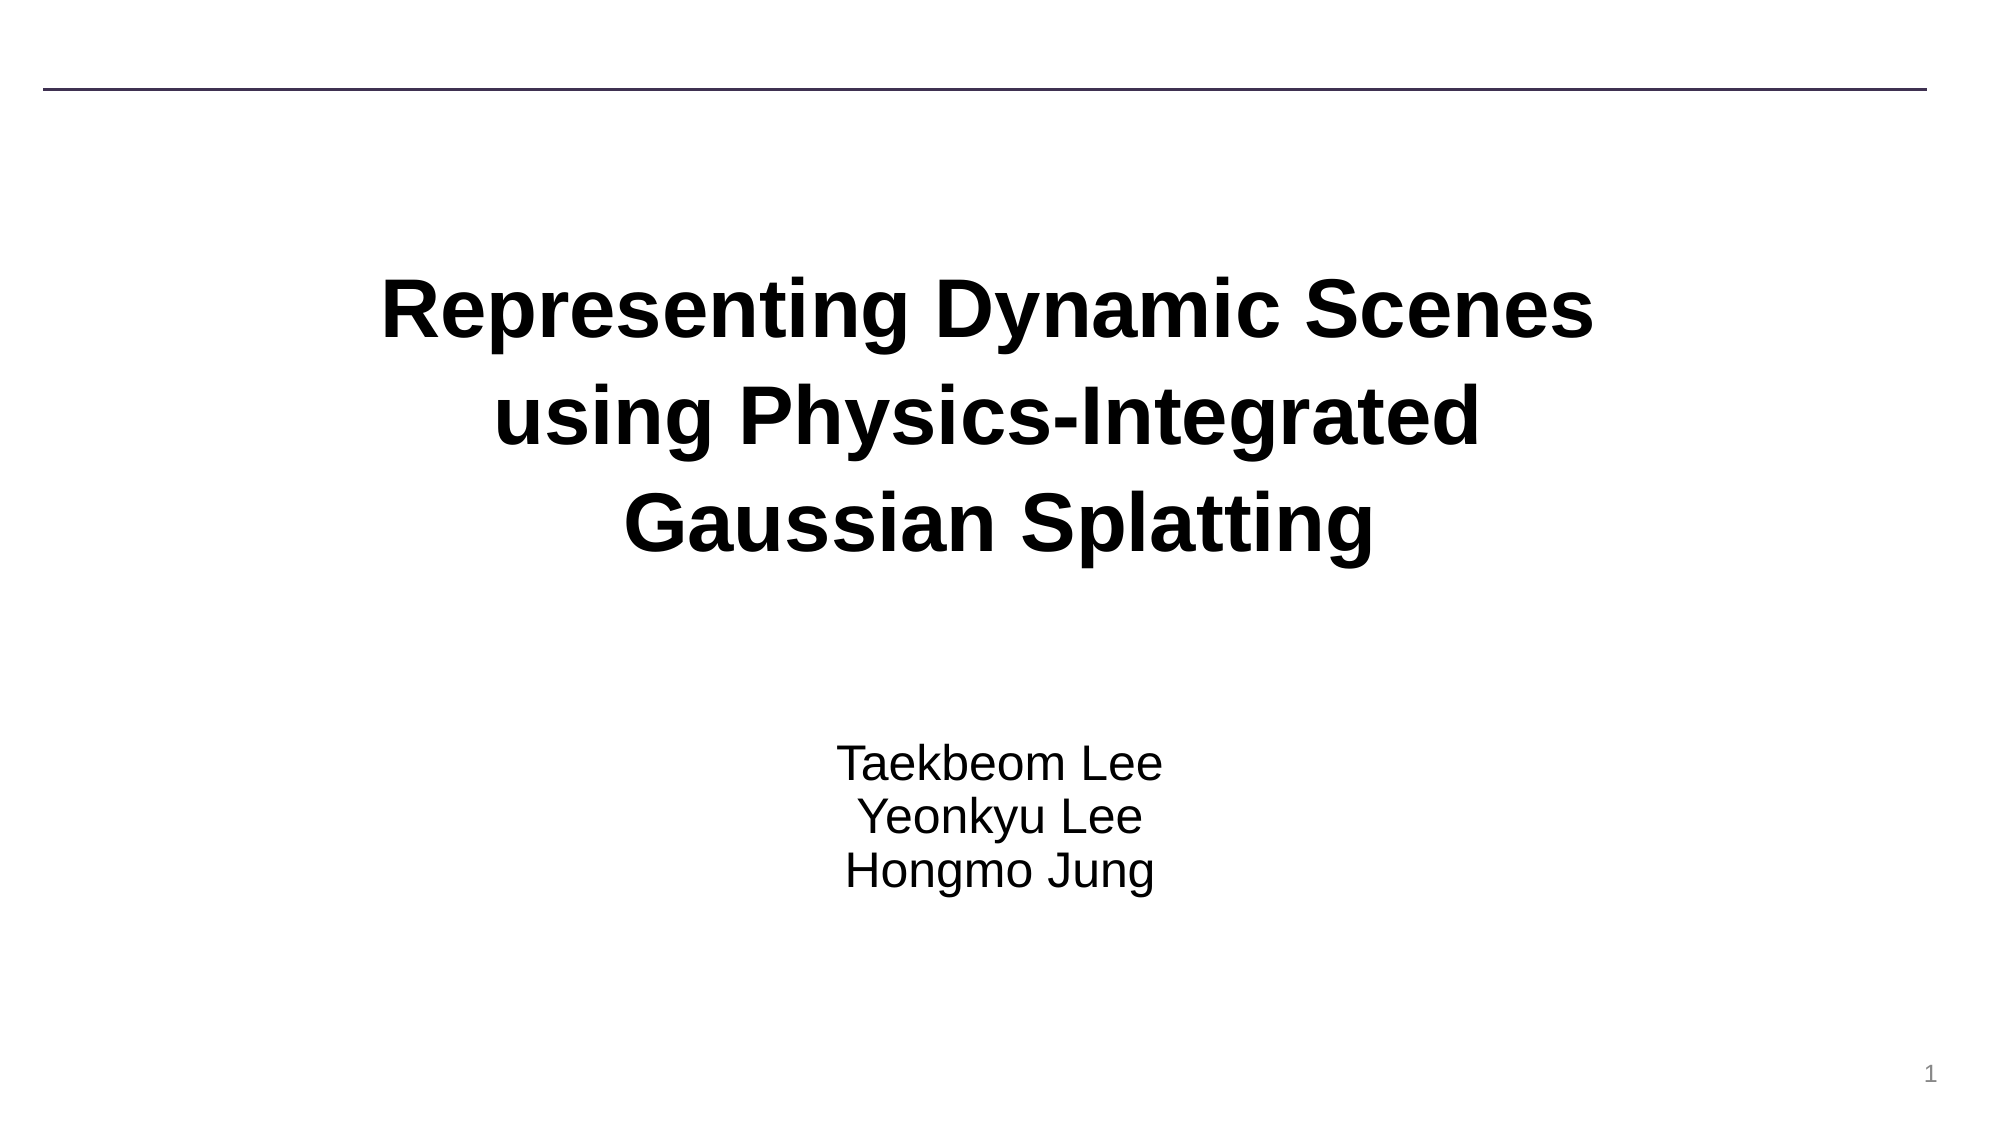

# Representing Dynamic Scenes using Physics-Integrated Gaussian Splatting

Taekbeom Lee
Yeonkyu Lee
Hongmo Jung

1